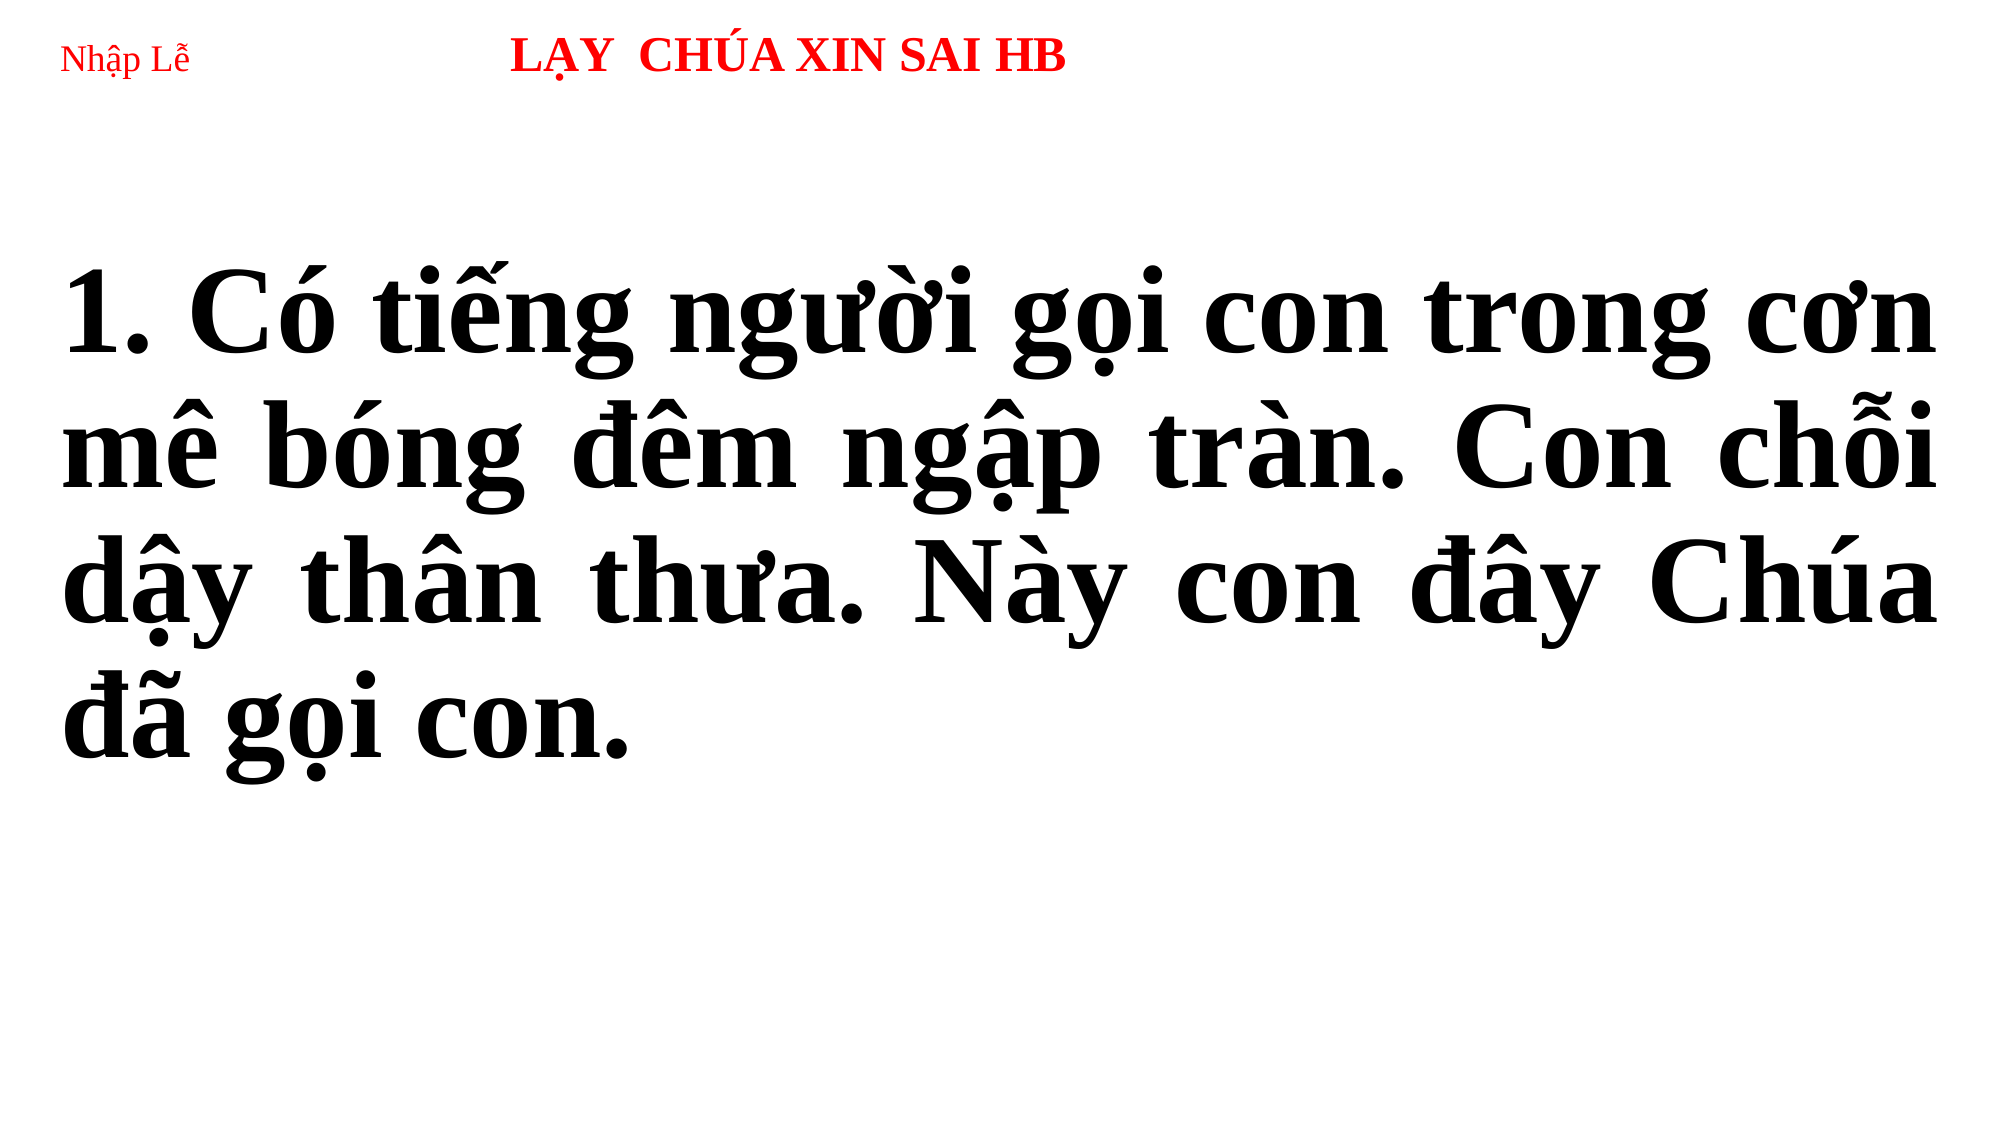

# Nhập Lễ                                 	LẠY  CHÚA XIN SAI HB
1. Có tiếng người gọi con trong cơn mê bóng đêm ngập tràn. Con chỗi dậy thân thưa. Này con đây Chúa đã gọi con.